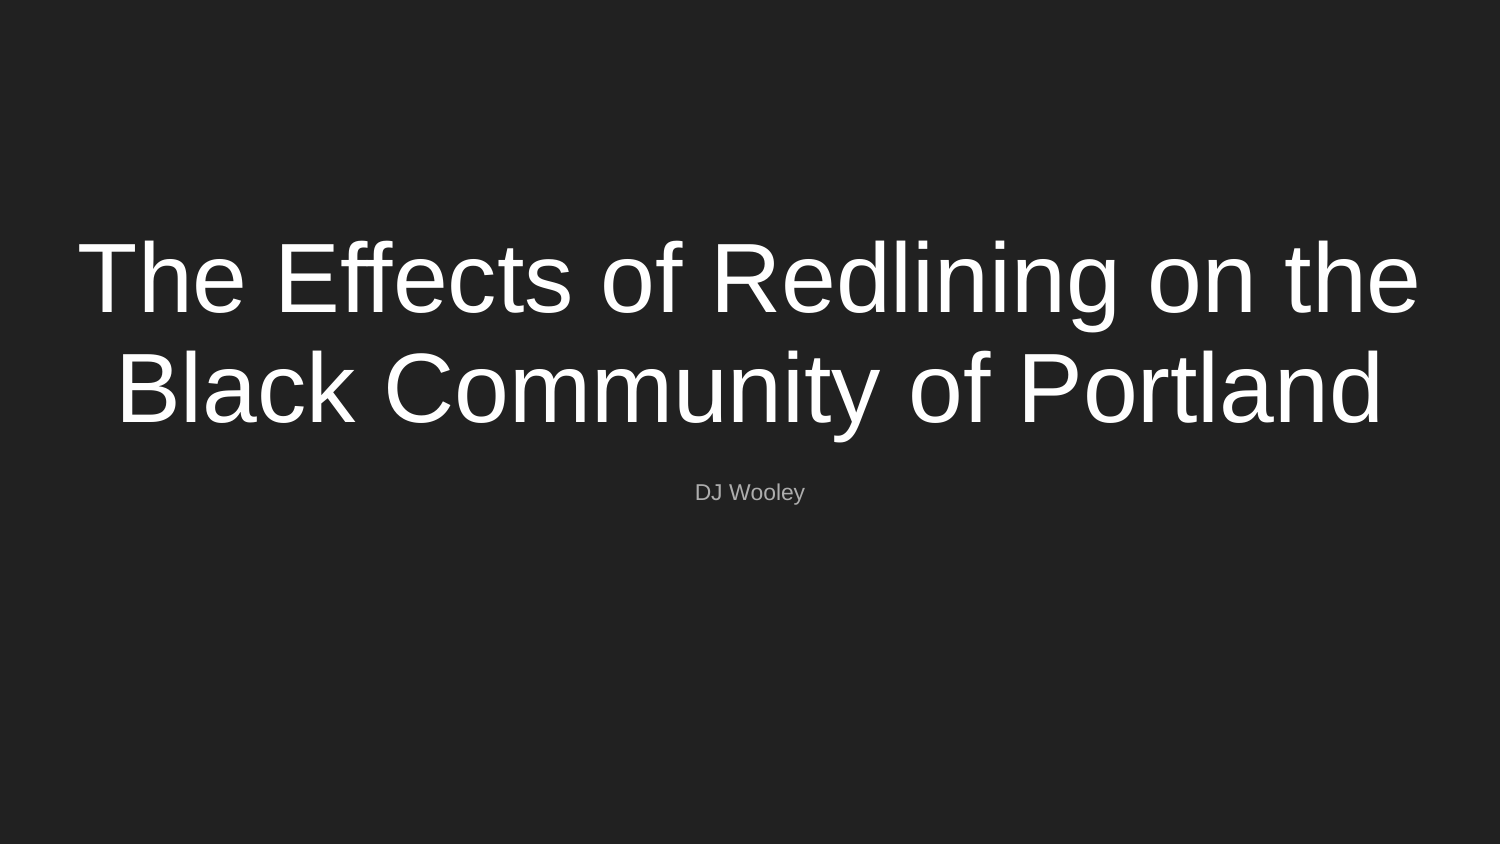

# The Effects of Redlining on the Black Community of Portland
DJ Wooley